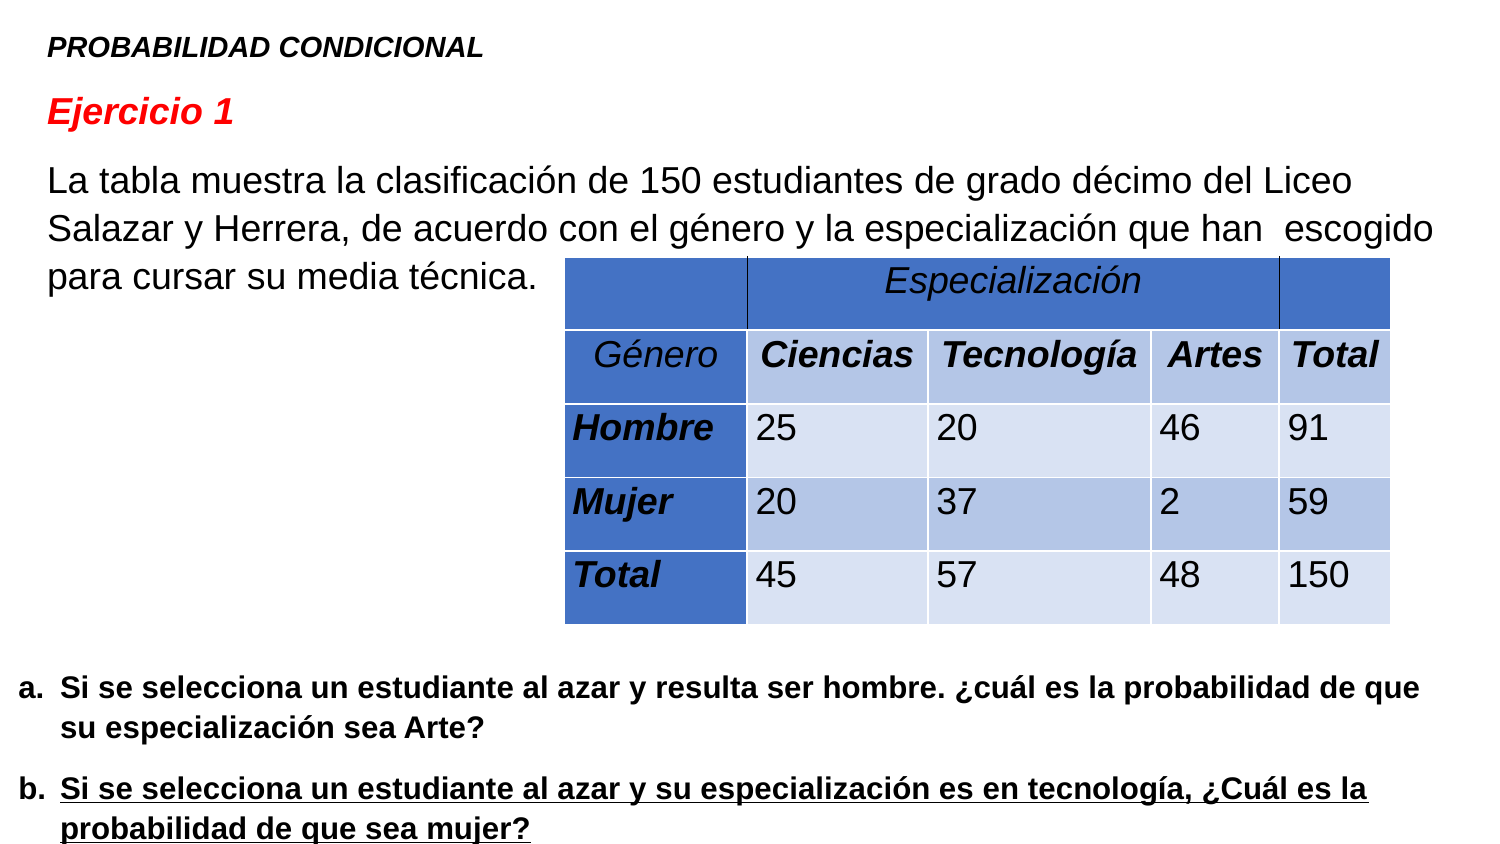

PROBABILIDAD CONDICIONAL
Ejercicio 1
La tabla muestra la clasificación de 150 estudiantes de grado décimo del Liceo Salazar y Herrera, de acuerdo con el género y la especialización que han  escogido para cursar su media técnica.
|  | Especialización |  |  |  |
| --- | --- | --- | --- | --- |
| Género | Ciencias | Tecnología | Artes | Total |
| Hombre | 25 | 20 | 46 | 91 |
| Mujer | 20 | 37 | 2 | 59 |
| Total | 45 | 57 | 48 | 150 |
Si se selecciona un estudiante al azar y resulta ser hombre. ¿cuál es la probabilidad de que su especialización sea Arte?
Si se selecciona un estudiante al azar y su especialización es en tecnología, ¿Cuál es la probabilidad de que sea mujer?